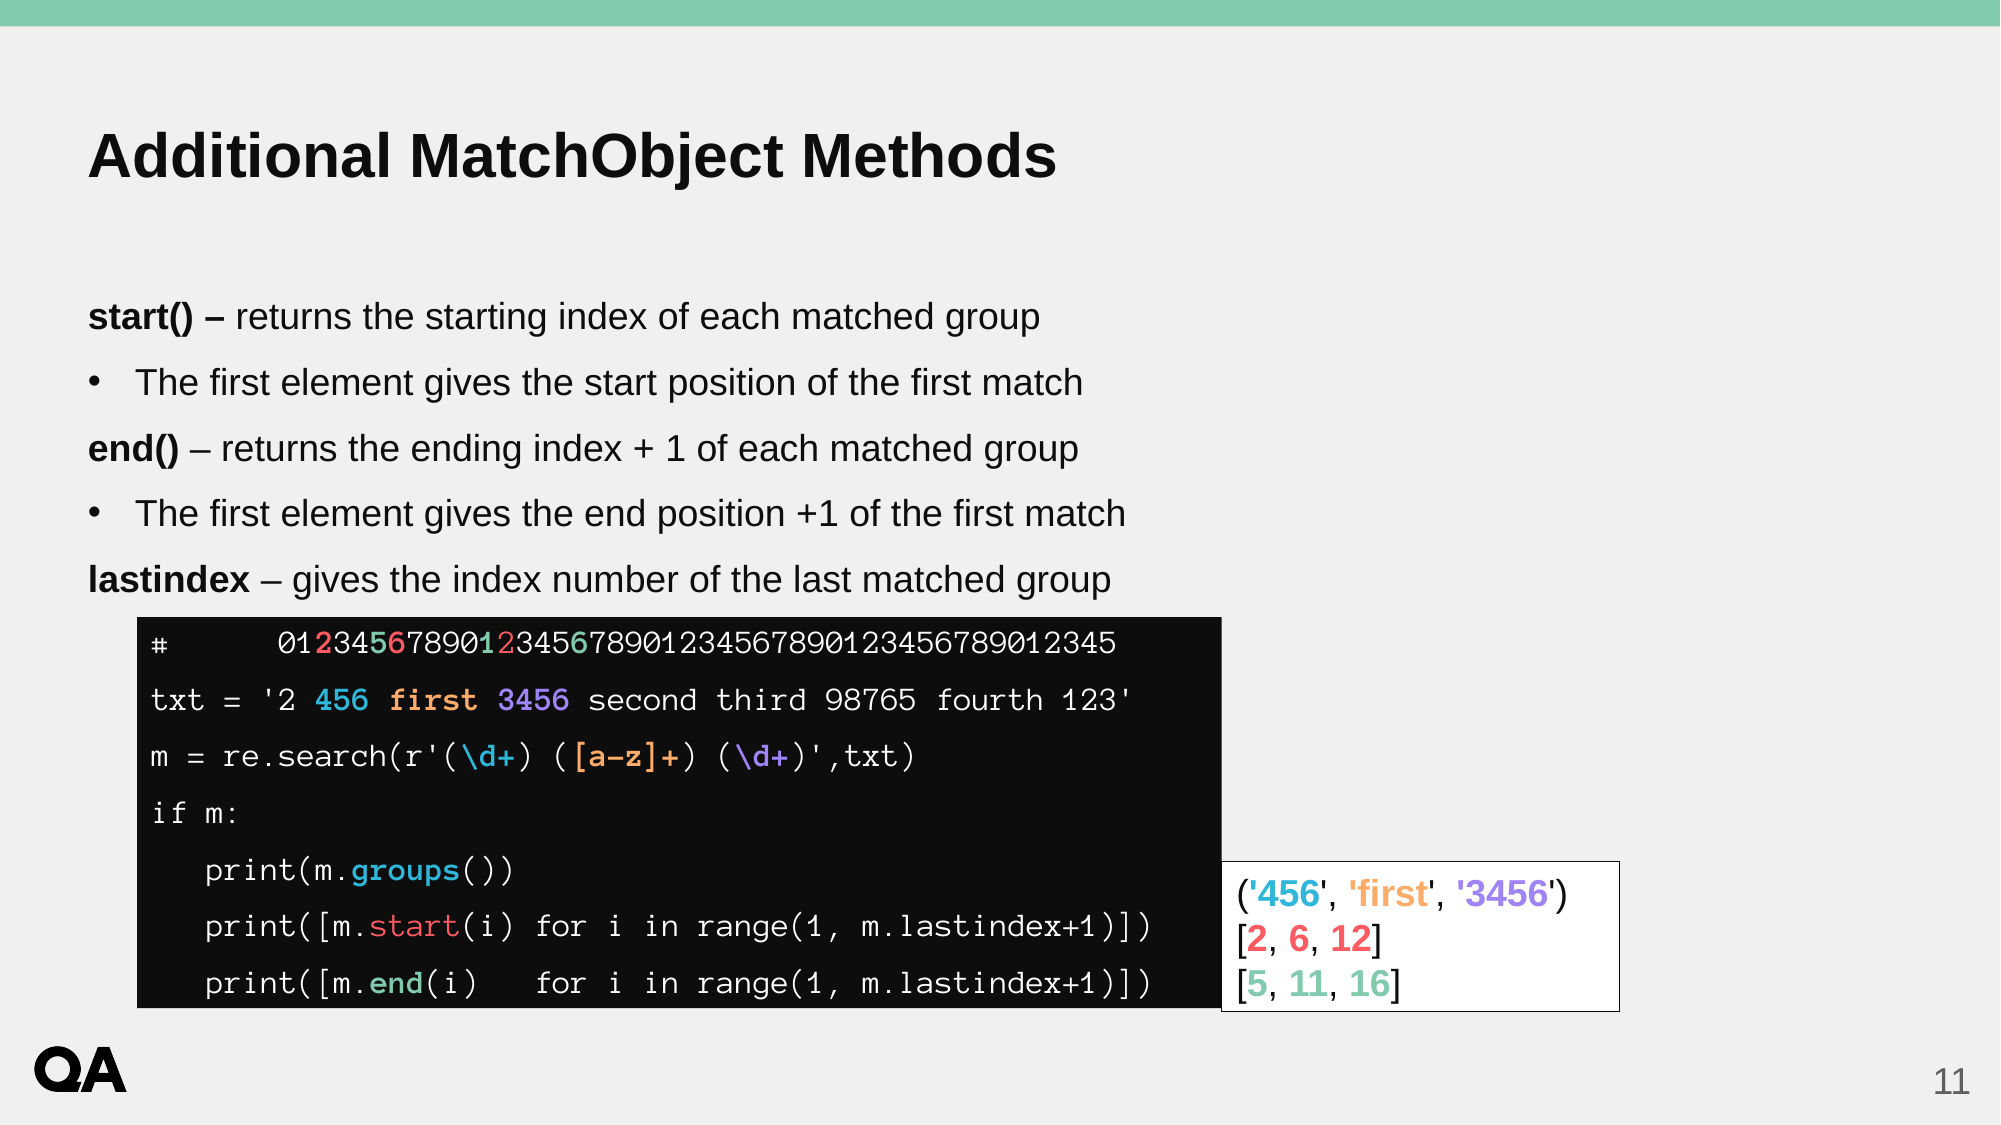

# Additional MatchObject Methods
start() – returns the starting index of each matched group
The first element gives the start position of the first match
end() – returns the ending index + 1 of each matched group
The first element gives the end position +1 of the first match
lastindex – gives the index number of the last matched group
#      0123456789012345678901234567890123456789012345
txt = '2 456 first 3456 second third 98765 fourth 123'
m = re.search(r'(\d+) ([a-z]+) (\d+)',txt)
if m:
   print(m.groups())
   print([m.start(i) for i in range(1, m.lastindex+1)])
   print([m.end(i)   for i in range(1, m.lastindex+1)])
('456', 'first', '3456')
[2, 6, 12]
[5, 11, 16]
11